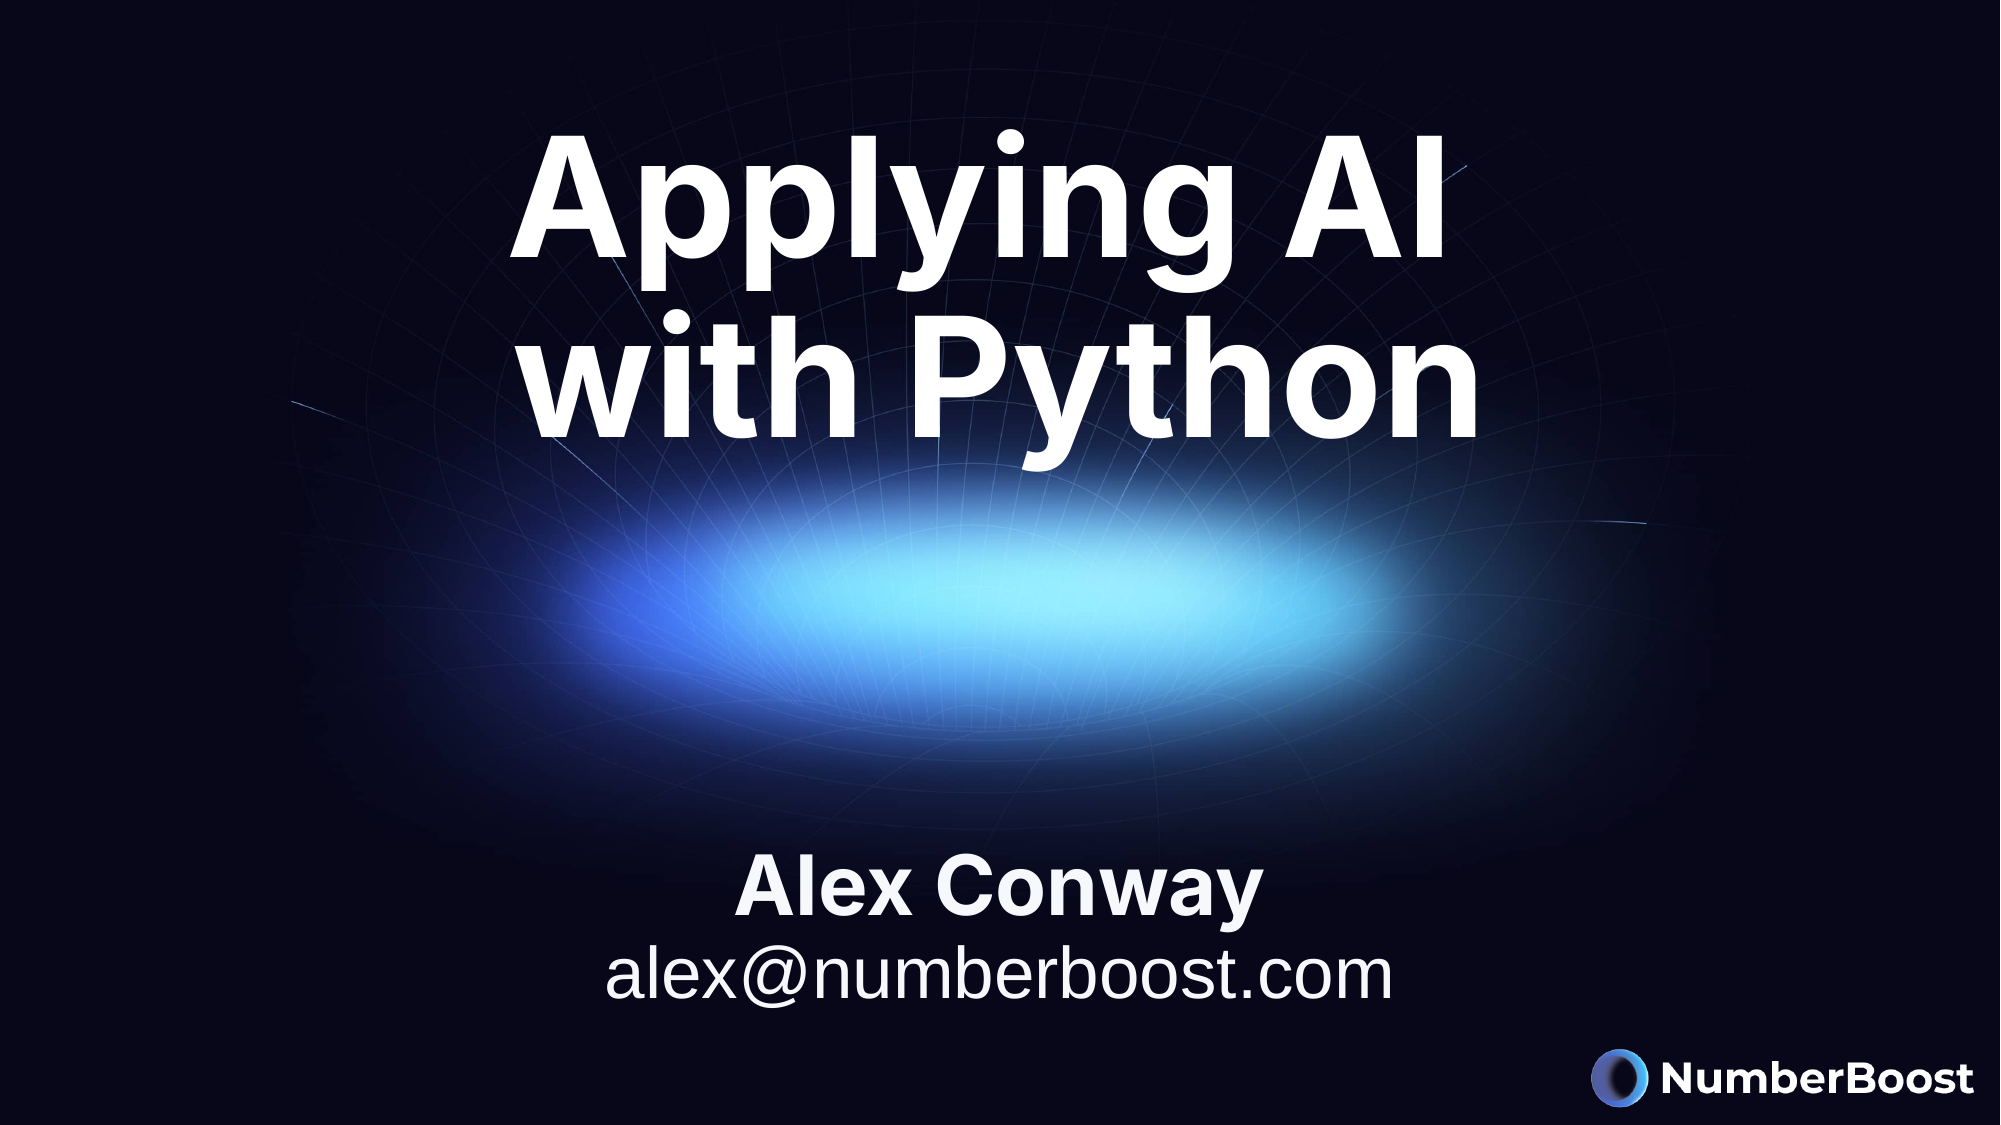

# Applying AI with Python
Alex Conway
alex@numberboost.com